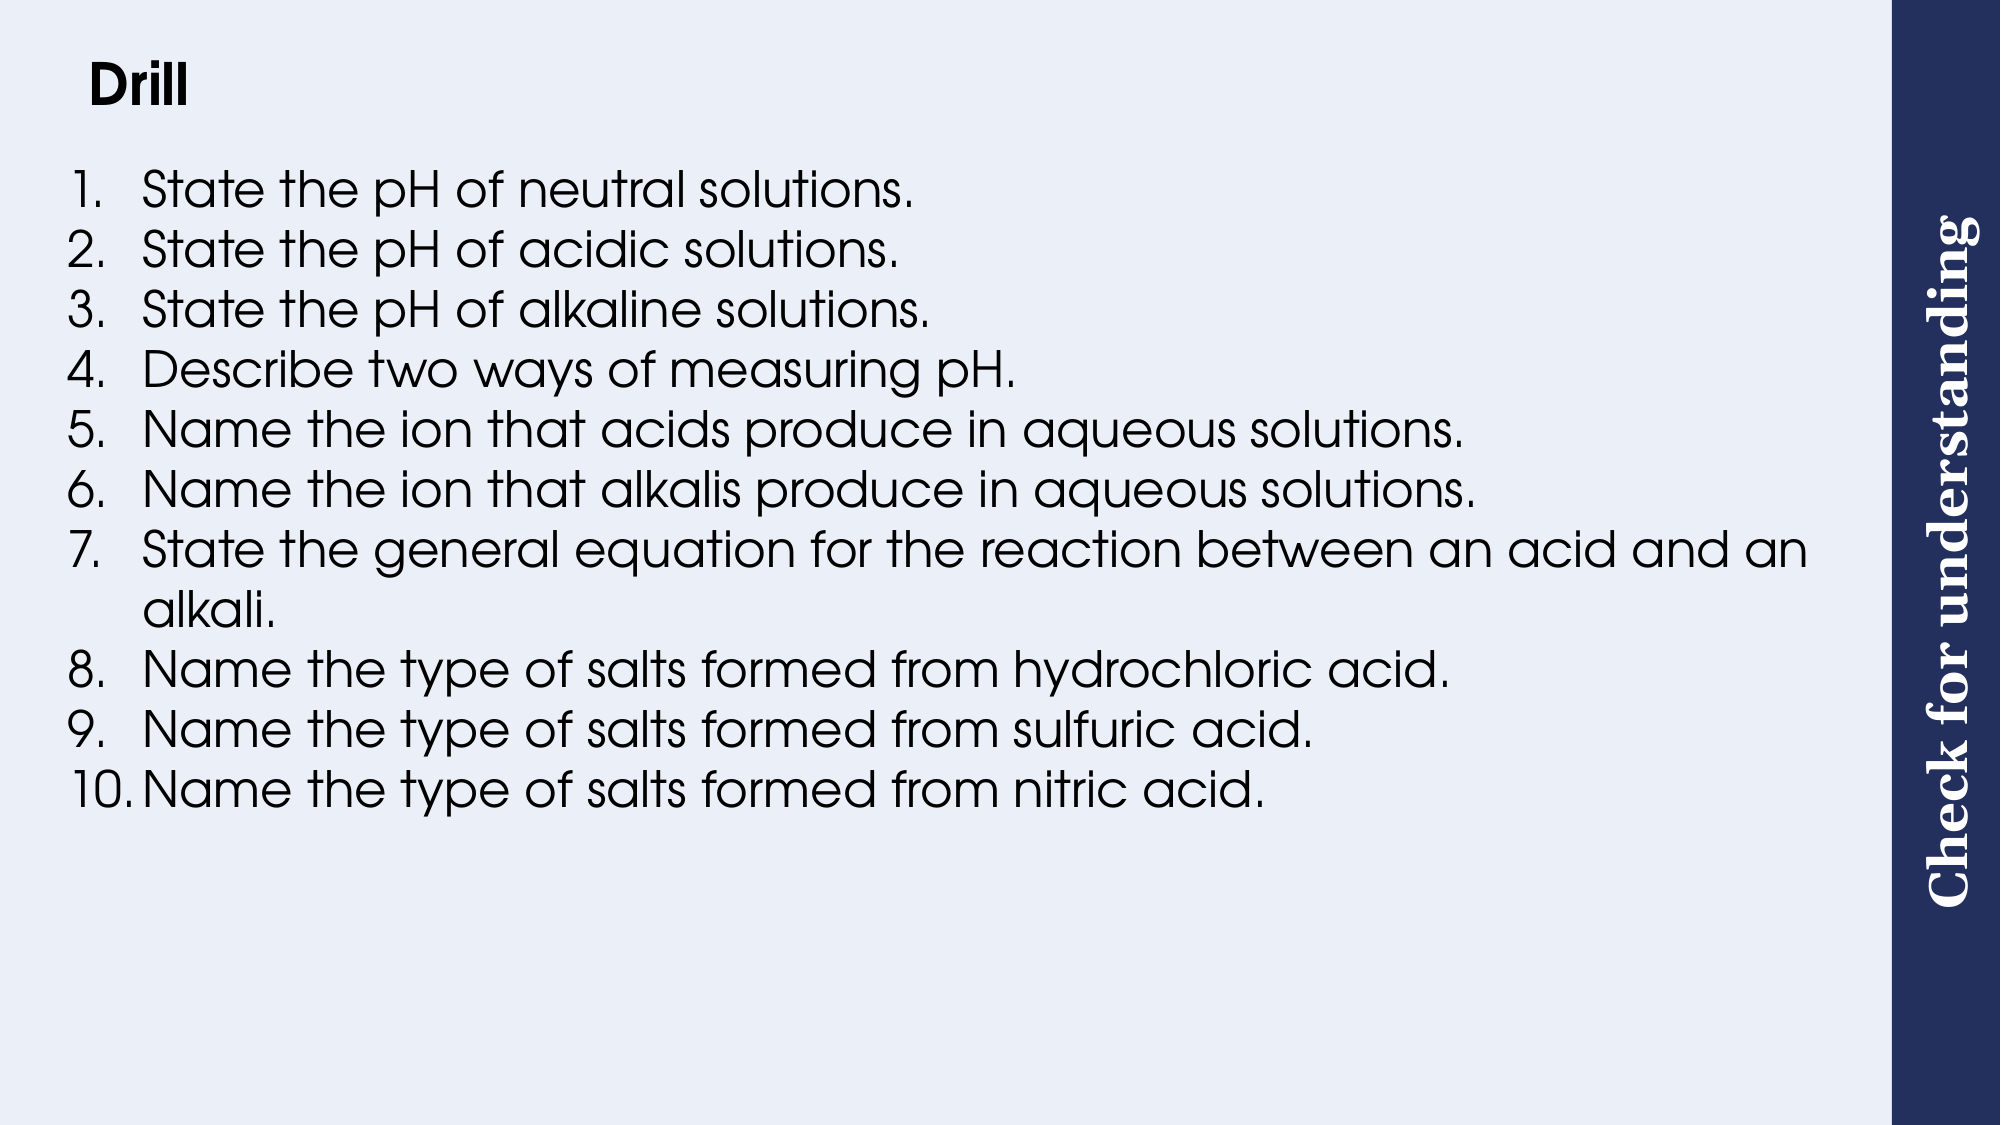

# Drill
State the pH of neutral solutions.
State the pH of acidic solutions.
State the pH of alkaline solutions.
Describe two ways of measuring pH.
Name the ion that acids produce in aqueous solutions.
Name the ion that alkalis produce in aqueous solutions.
State the general equation for the reaction between an acid and an alkali.
Name the type of salts formed from hydrochloric acid.
Name the type of salts formed from sulfuric acid.
Name the type of salts formed from nitric acid.